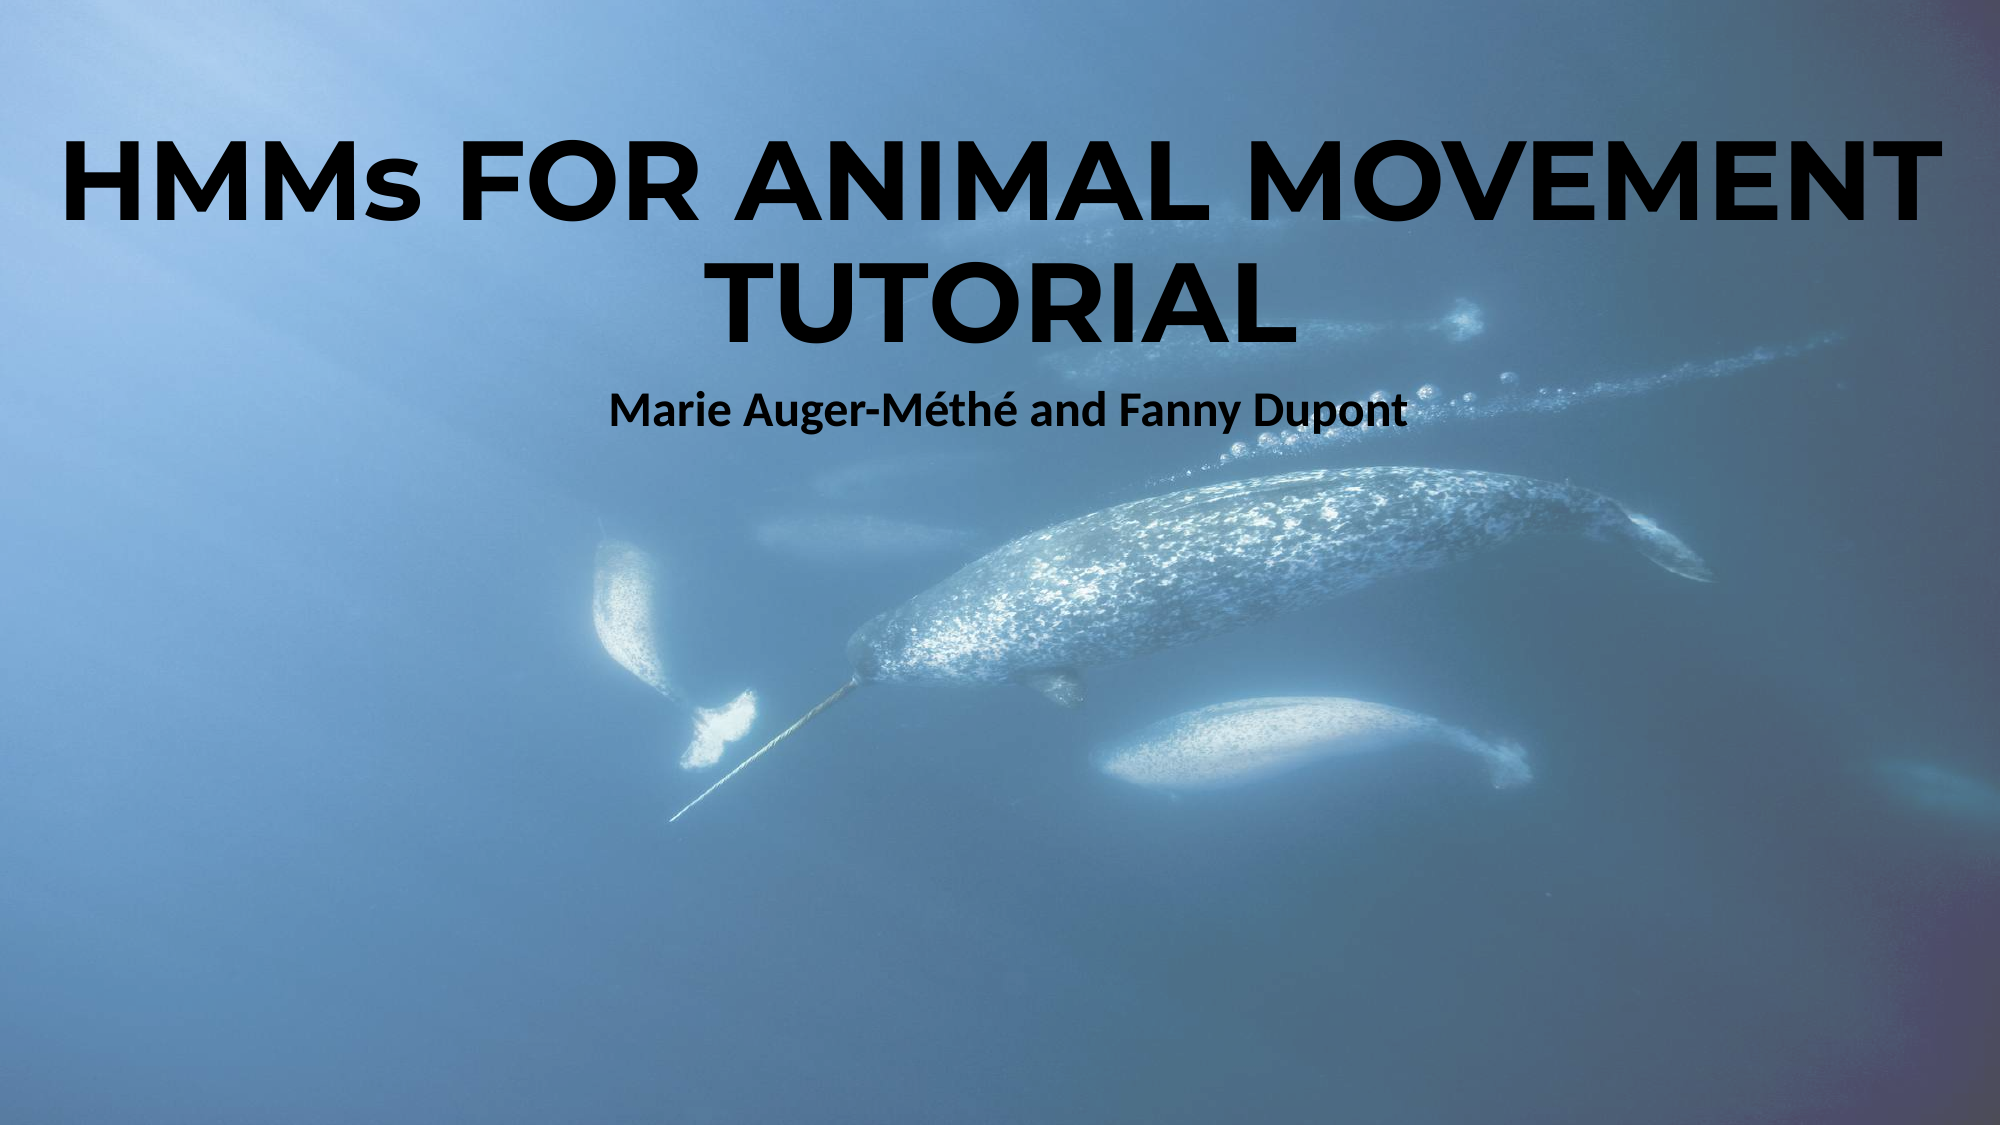

# HMMs FOR ANIMAL MOVEMENT TUTORIAL
Marie Auger-Méthé and Fanny Dupont